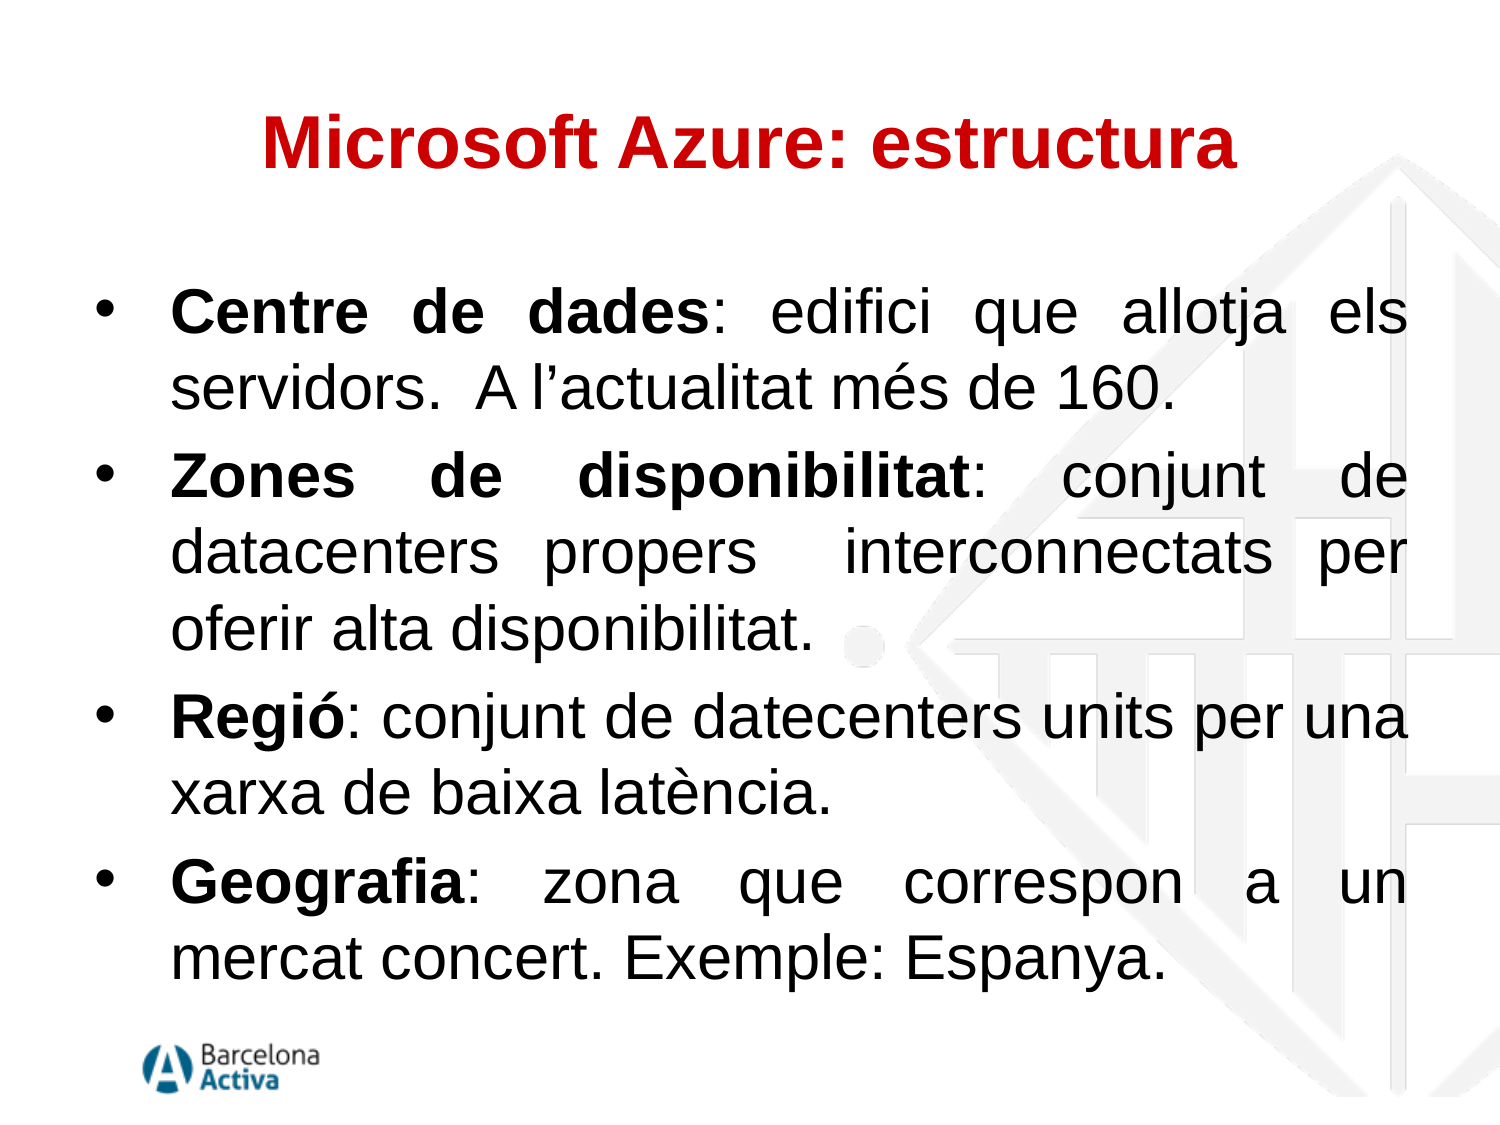

# Microsoft Azure: estructura
Centre de dades: edifici que allotja els servidors.  A l’actualitat més de 160.
Zones de disponibilitat: conjunt de datacenters propers  interconnectats per oferir alta disponibilitat.
Regió: conjunt de datecenters units per una xarxa de baixa latència.
Geografia: zona que correspon a un mercat concert. Exemple: Espanya.